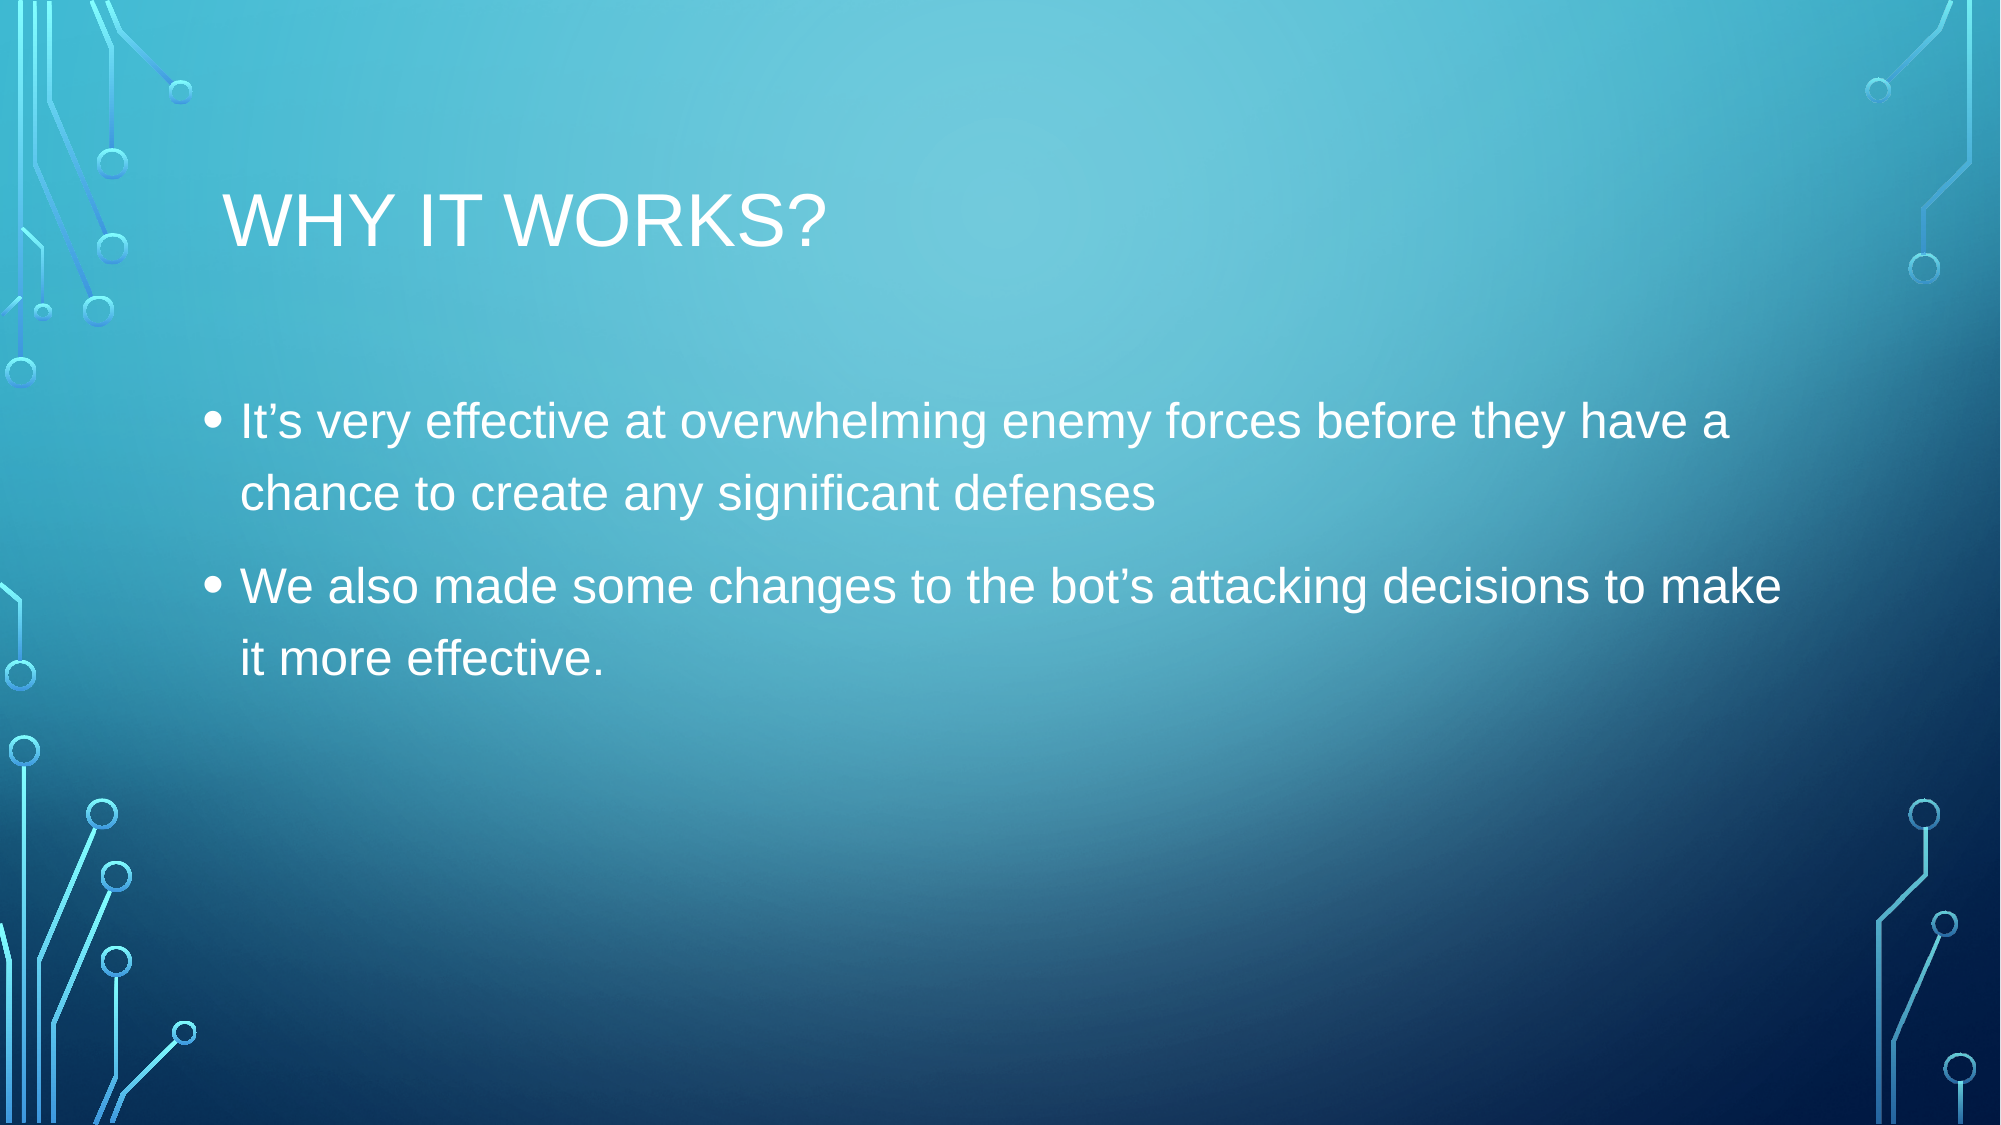

# Why it works?
It’s very effective at overwhelming enemy forces before they have a chance to create any significant defenses
We also made some changes to the bot’s attacking decisions to make it more effective.